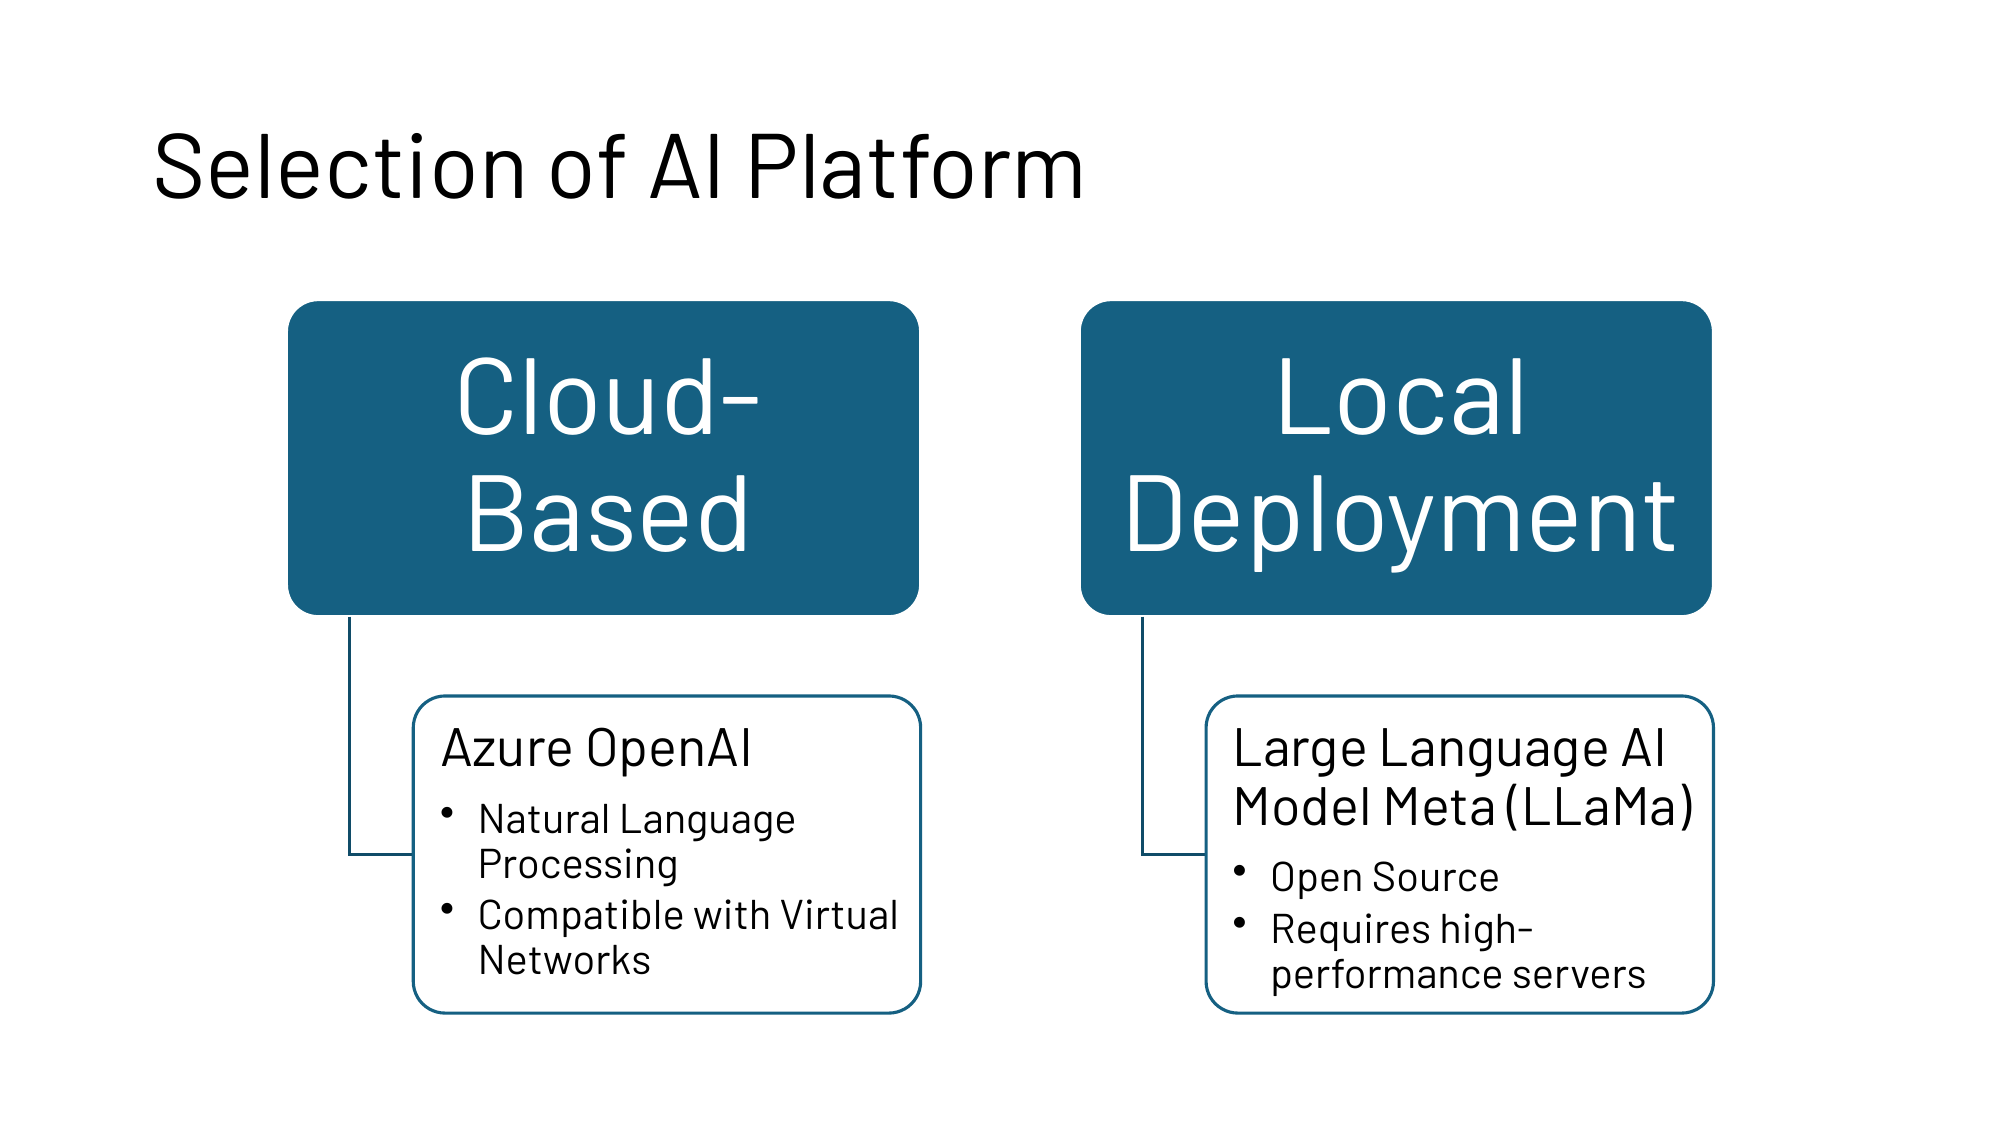

# Selection of AI Platform
Cloud-Based
Azure OpenAI
Natural Language Processing
Compatible with Virtual Networks
Local Deployment
Large Language AI Model Meta (LLaMa)
Open Source
Requires high-performance servers